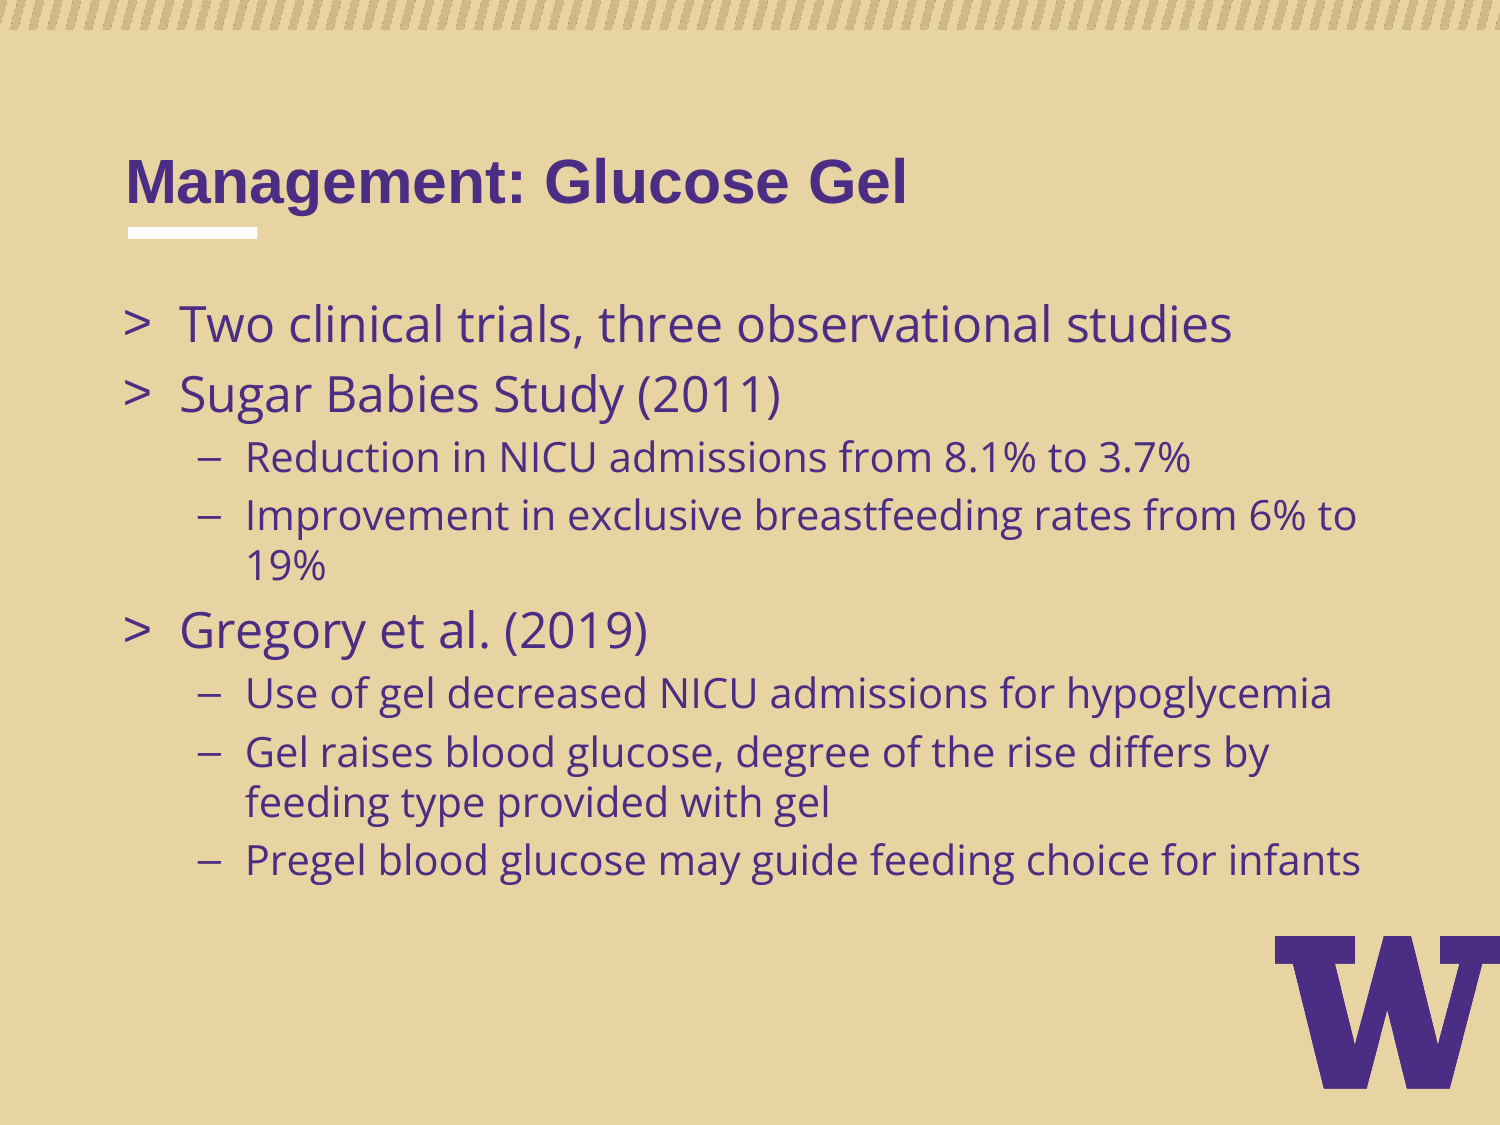

# Management: Glucose Gel
Two clinical trials, three observational studies
Sugar Babies Study (2011)
Reduction in NICU admissions from 8.1% to 3.7%
Improvement in exclusive breastfeeding rates from 6% to 19%
Gregory et al. (2019)
Use of gel decreased NICU admissions for hypoglycemia
Gel raises blood glucose, degree of the rise differs by feeding type provided with gel
Pregel blood glucose may guide feeding choice for infants